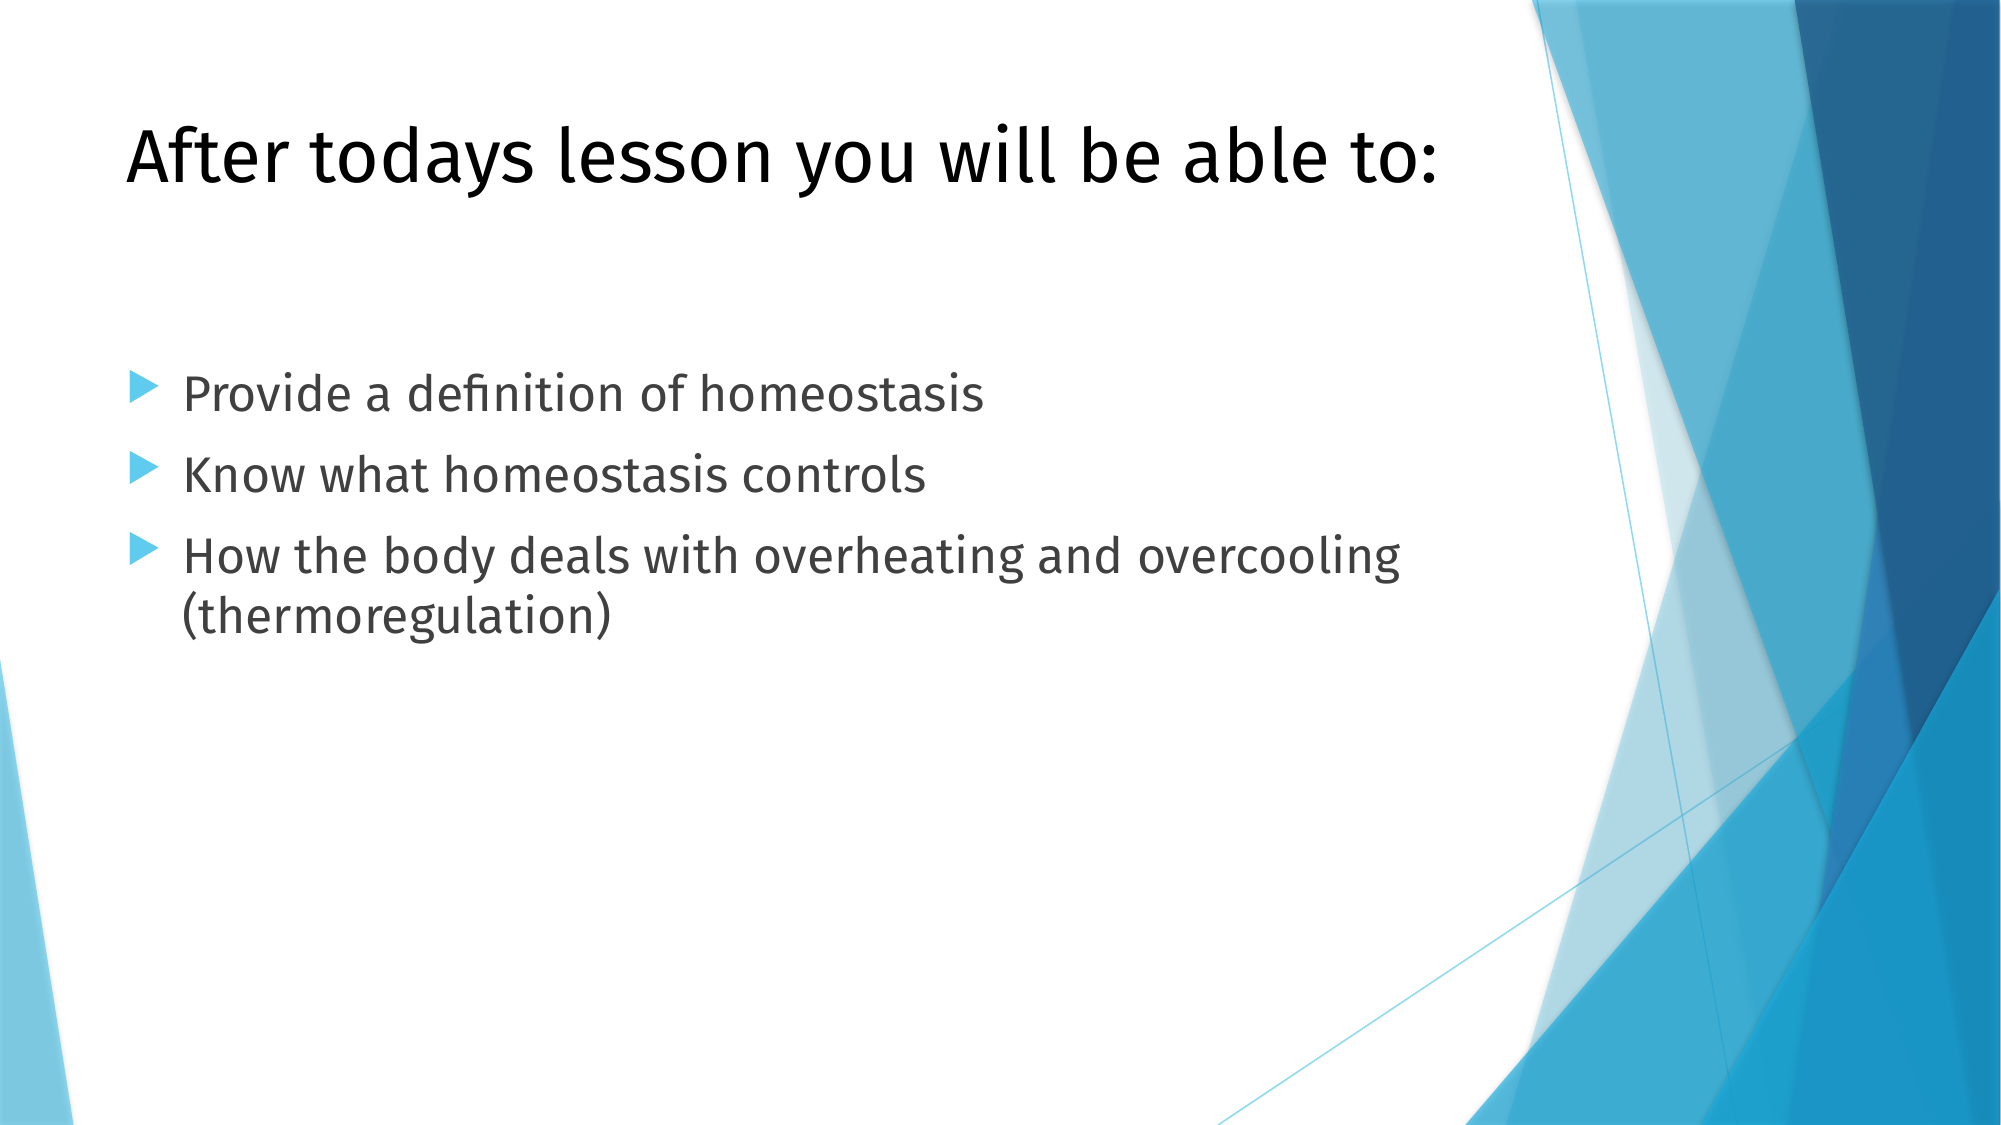

# After todays lesson you will be able to:
Provide a definition of homeostasis
Know what homeostasis controls
How the body deals with overheating and overcooling (thermoregulation)